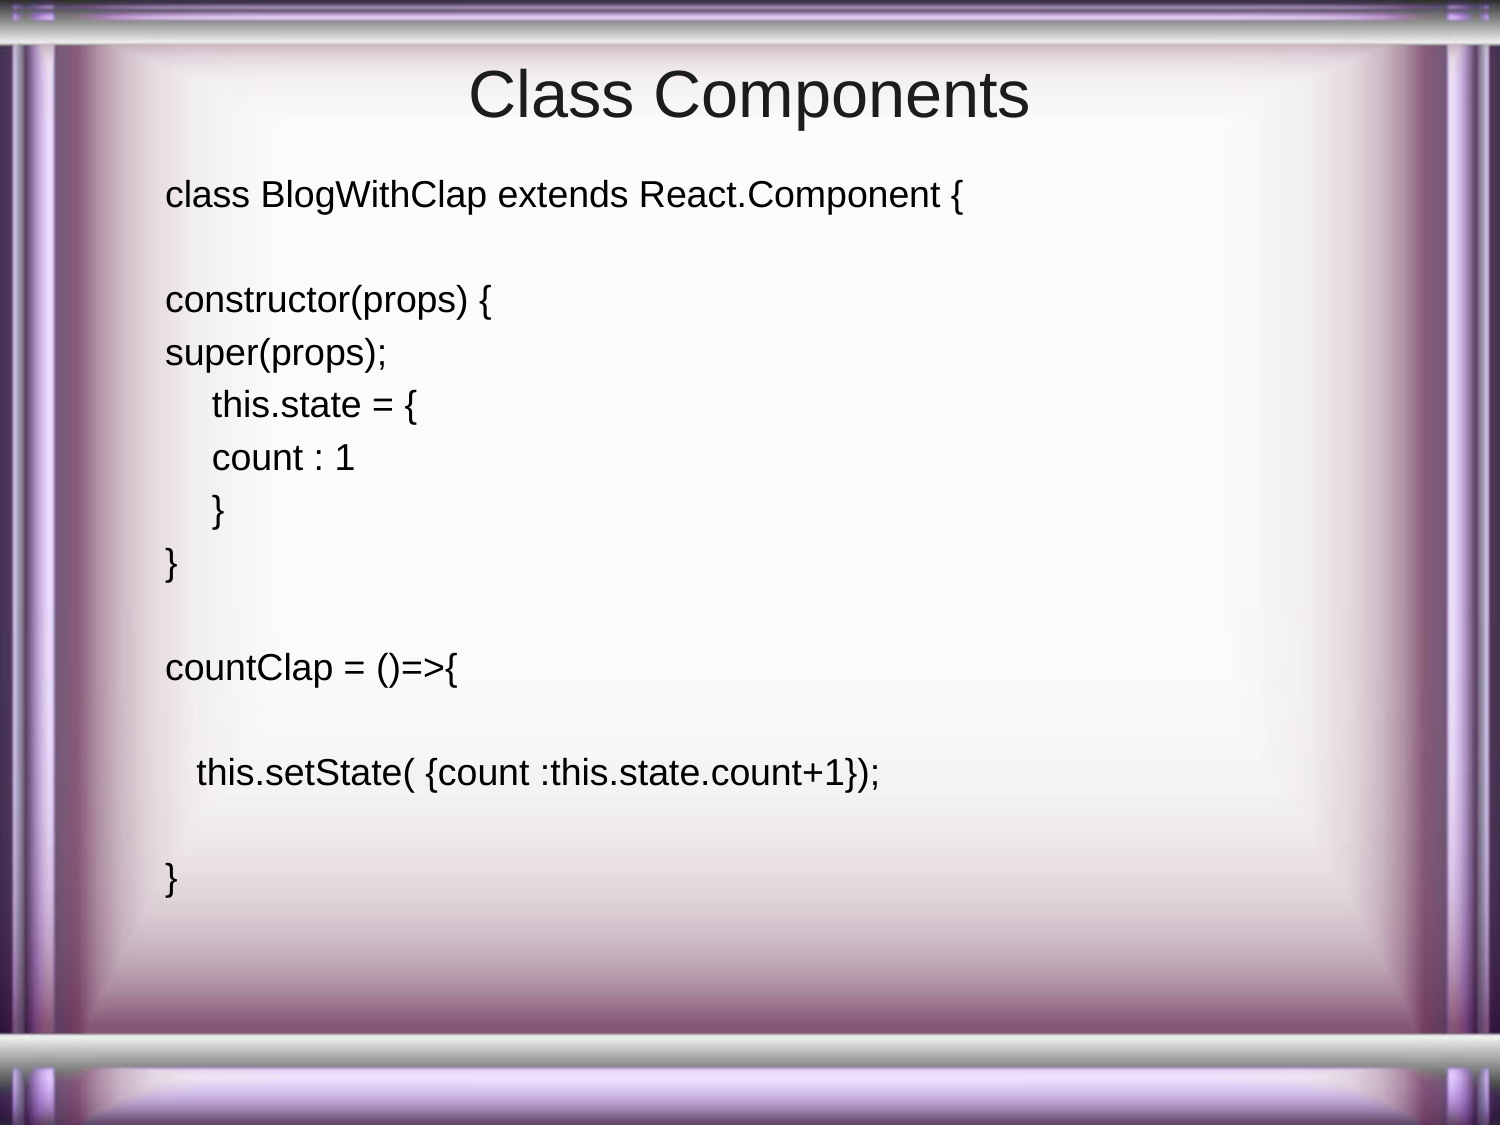

# Class Components
class BlogWithClap extends React.Component {

constructor(props) {
super(props);
	this.state = {
	count : 1
	}
}

countClap = ()=>{

   this.setState( {count :this.state.count+1});

}